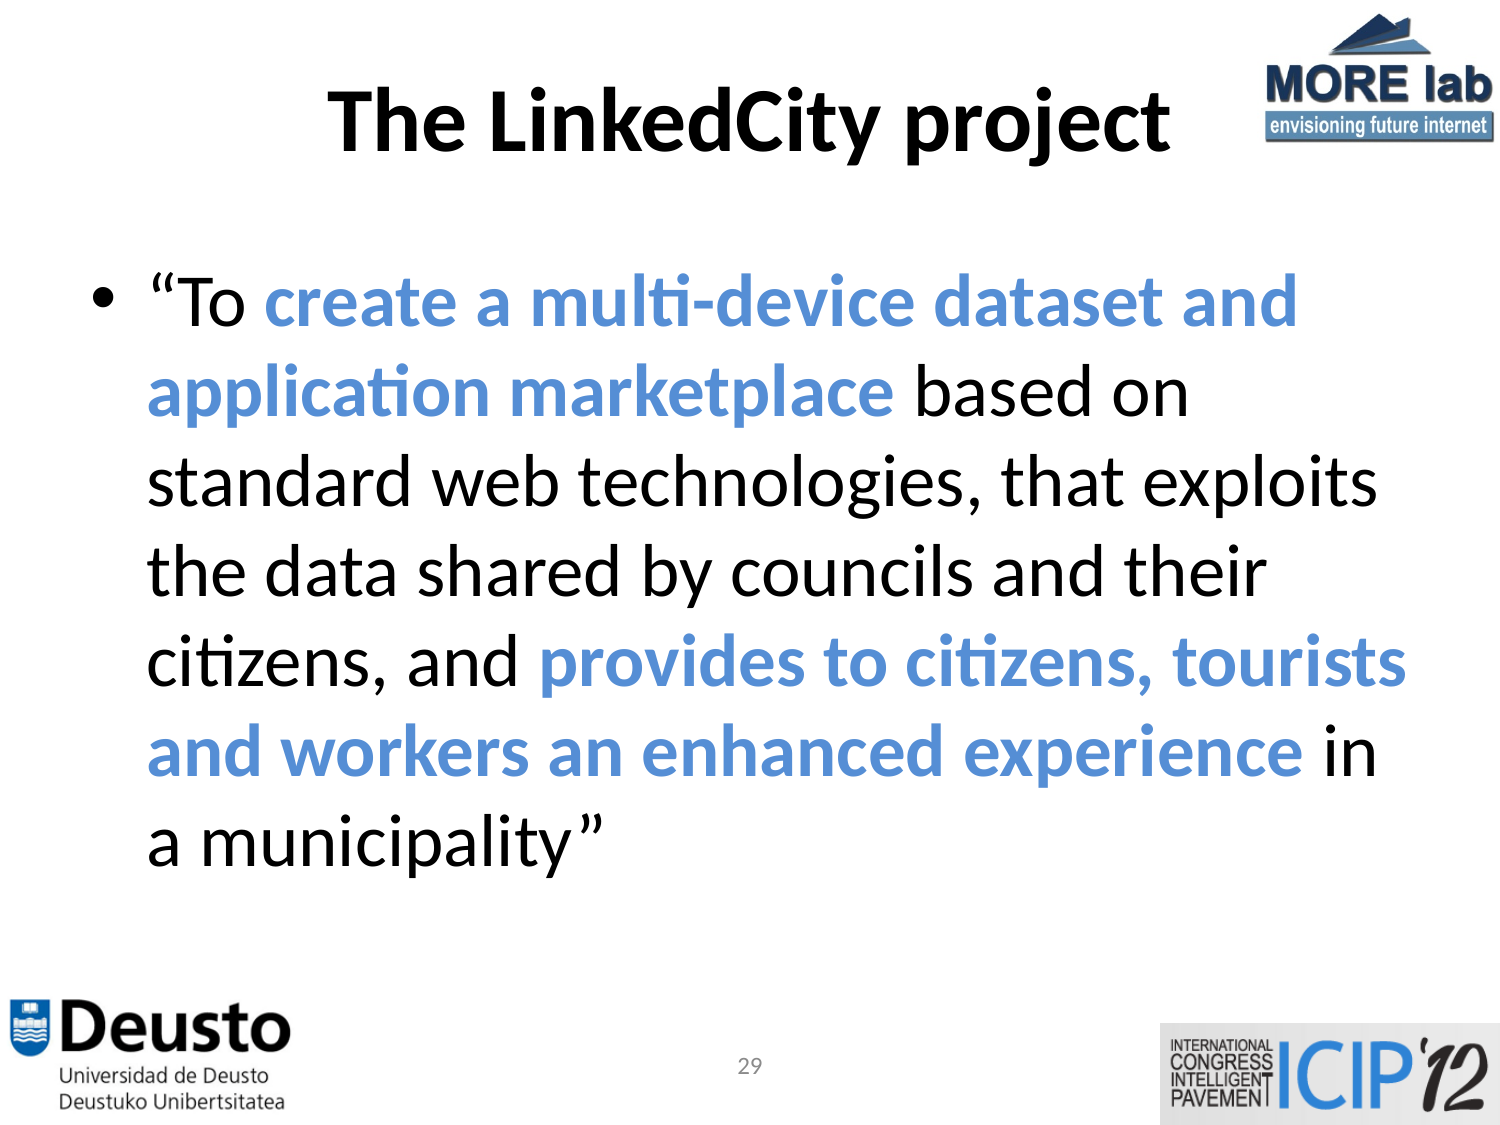

# The LinkedCity project
“To create a multi-device dataset and application marketplace based on standard web technologies, that exploits the data shared by councils and their citizens, and provides to citizens, tourists and workers an enhanced experience in a municipality”